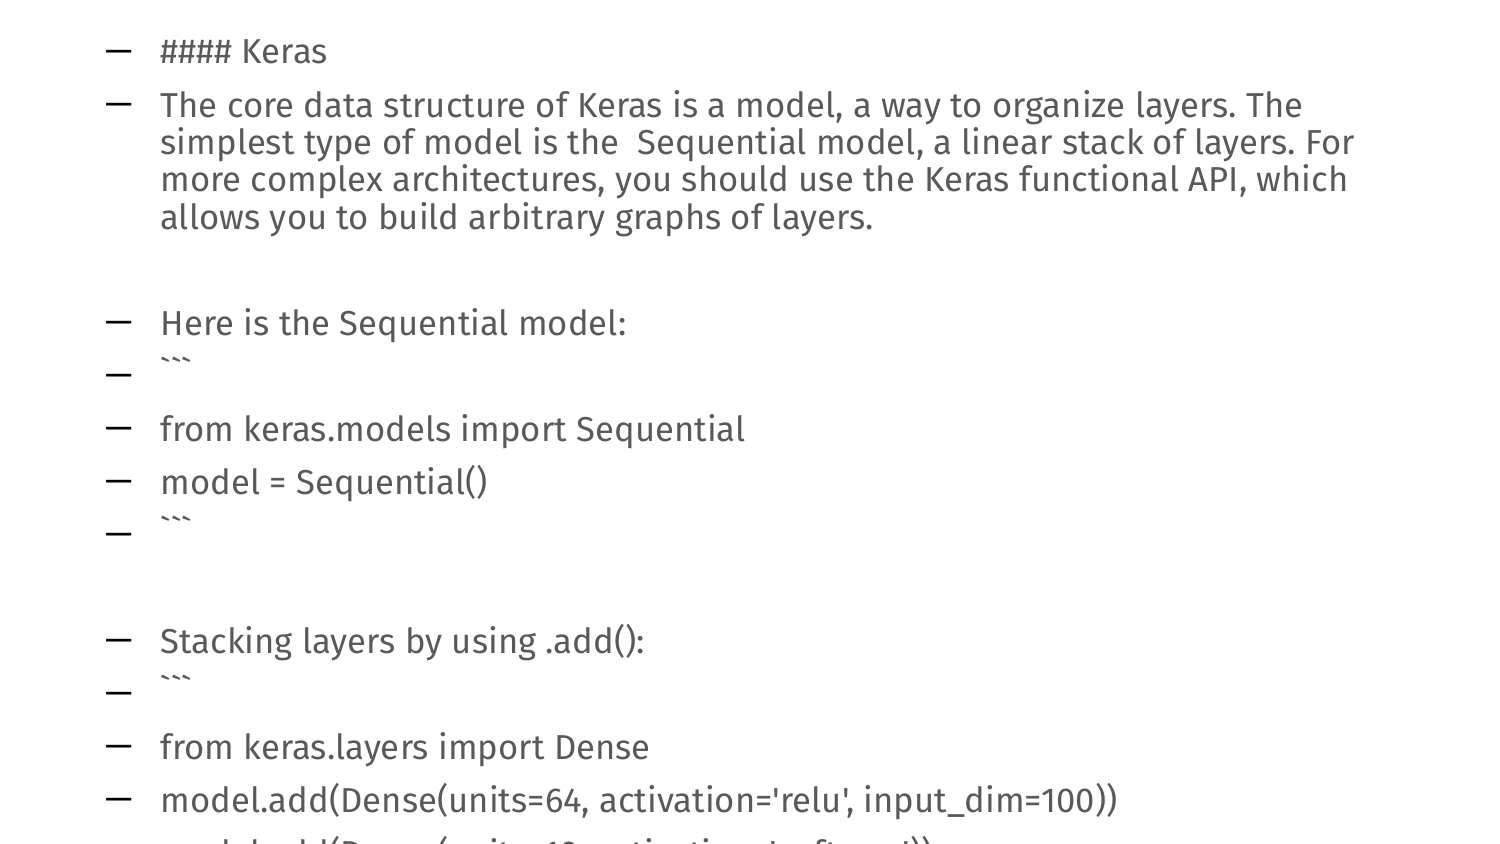

#### Keras
The core data structure of Keras is a model, a way to organize layers. The simplest type of model is the  Sequential model, a linear stack of layers. For more complex architectures, you should use the Keras functional API, which allows you to build arbitrary graphs of layers.

Here is the Sequential model:
```
from keras.models import Sequential
model = Sequential()
```

Stacking layers by using .add():
```
from keras.layers import Dense
model.add(Dense(units=64, activation='relu', input_dim=100))
model.add(Dense(units=10, activation='softmax'))
```

Once your model looks good, configure its learning process with .compile():
```
model.compile(loss='categorical_crossentropy',
              optimizer='sgd',
              metrics=['accuracy'])
```

If you need to, you can further configure your optimizer.
```
model.compile(loss=keras.losses.categorical_crossentropy,
              optimizer=keras.optimizers.SGD(lr=0.01, momentum=0.9, nesterov=True))
```

You can iterate on your training data in batches:
```
model.fit(x_train, y_train, epochs=5, batch_size=32)
```

More here:

https://keras.io/